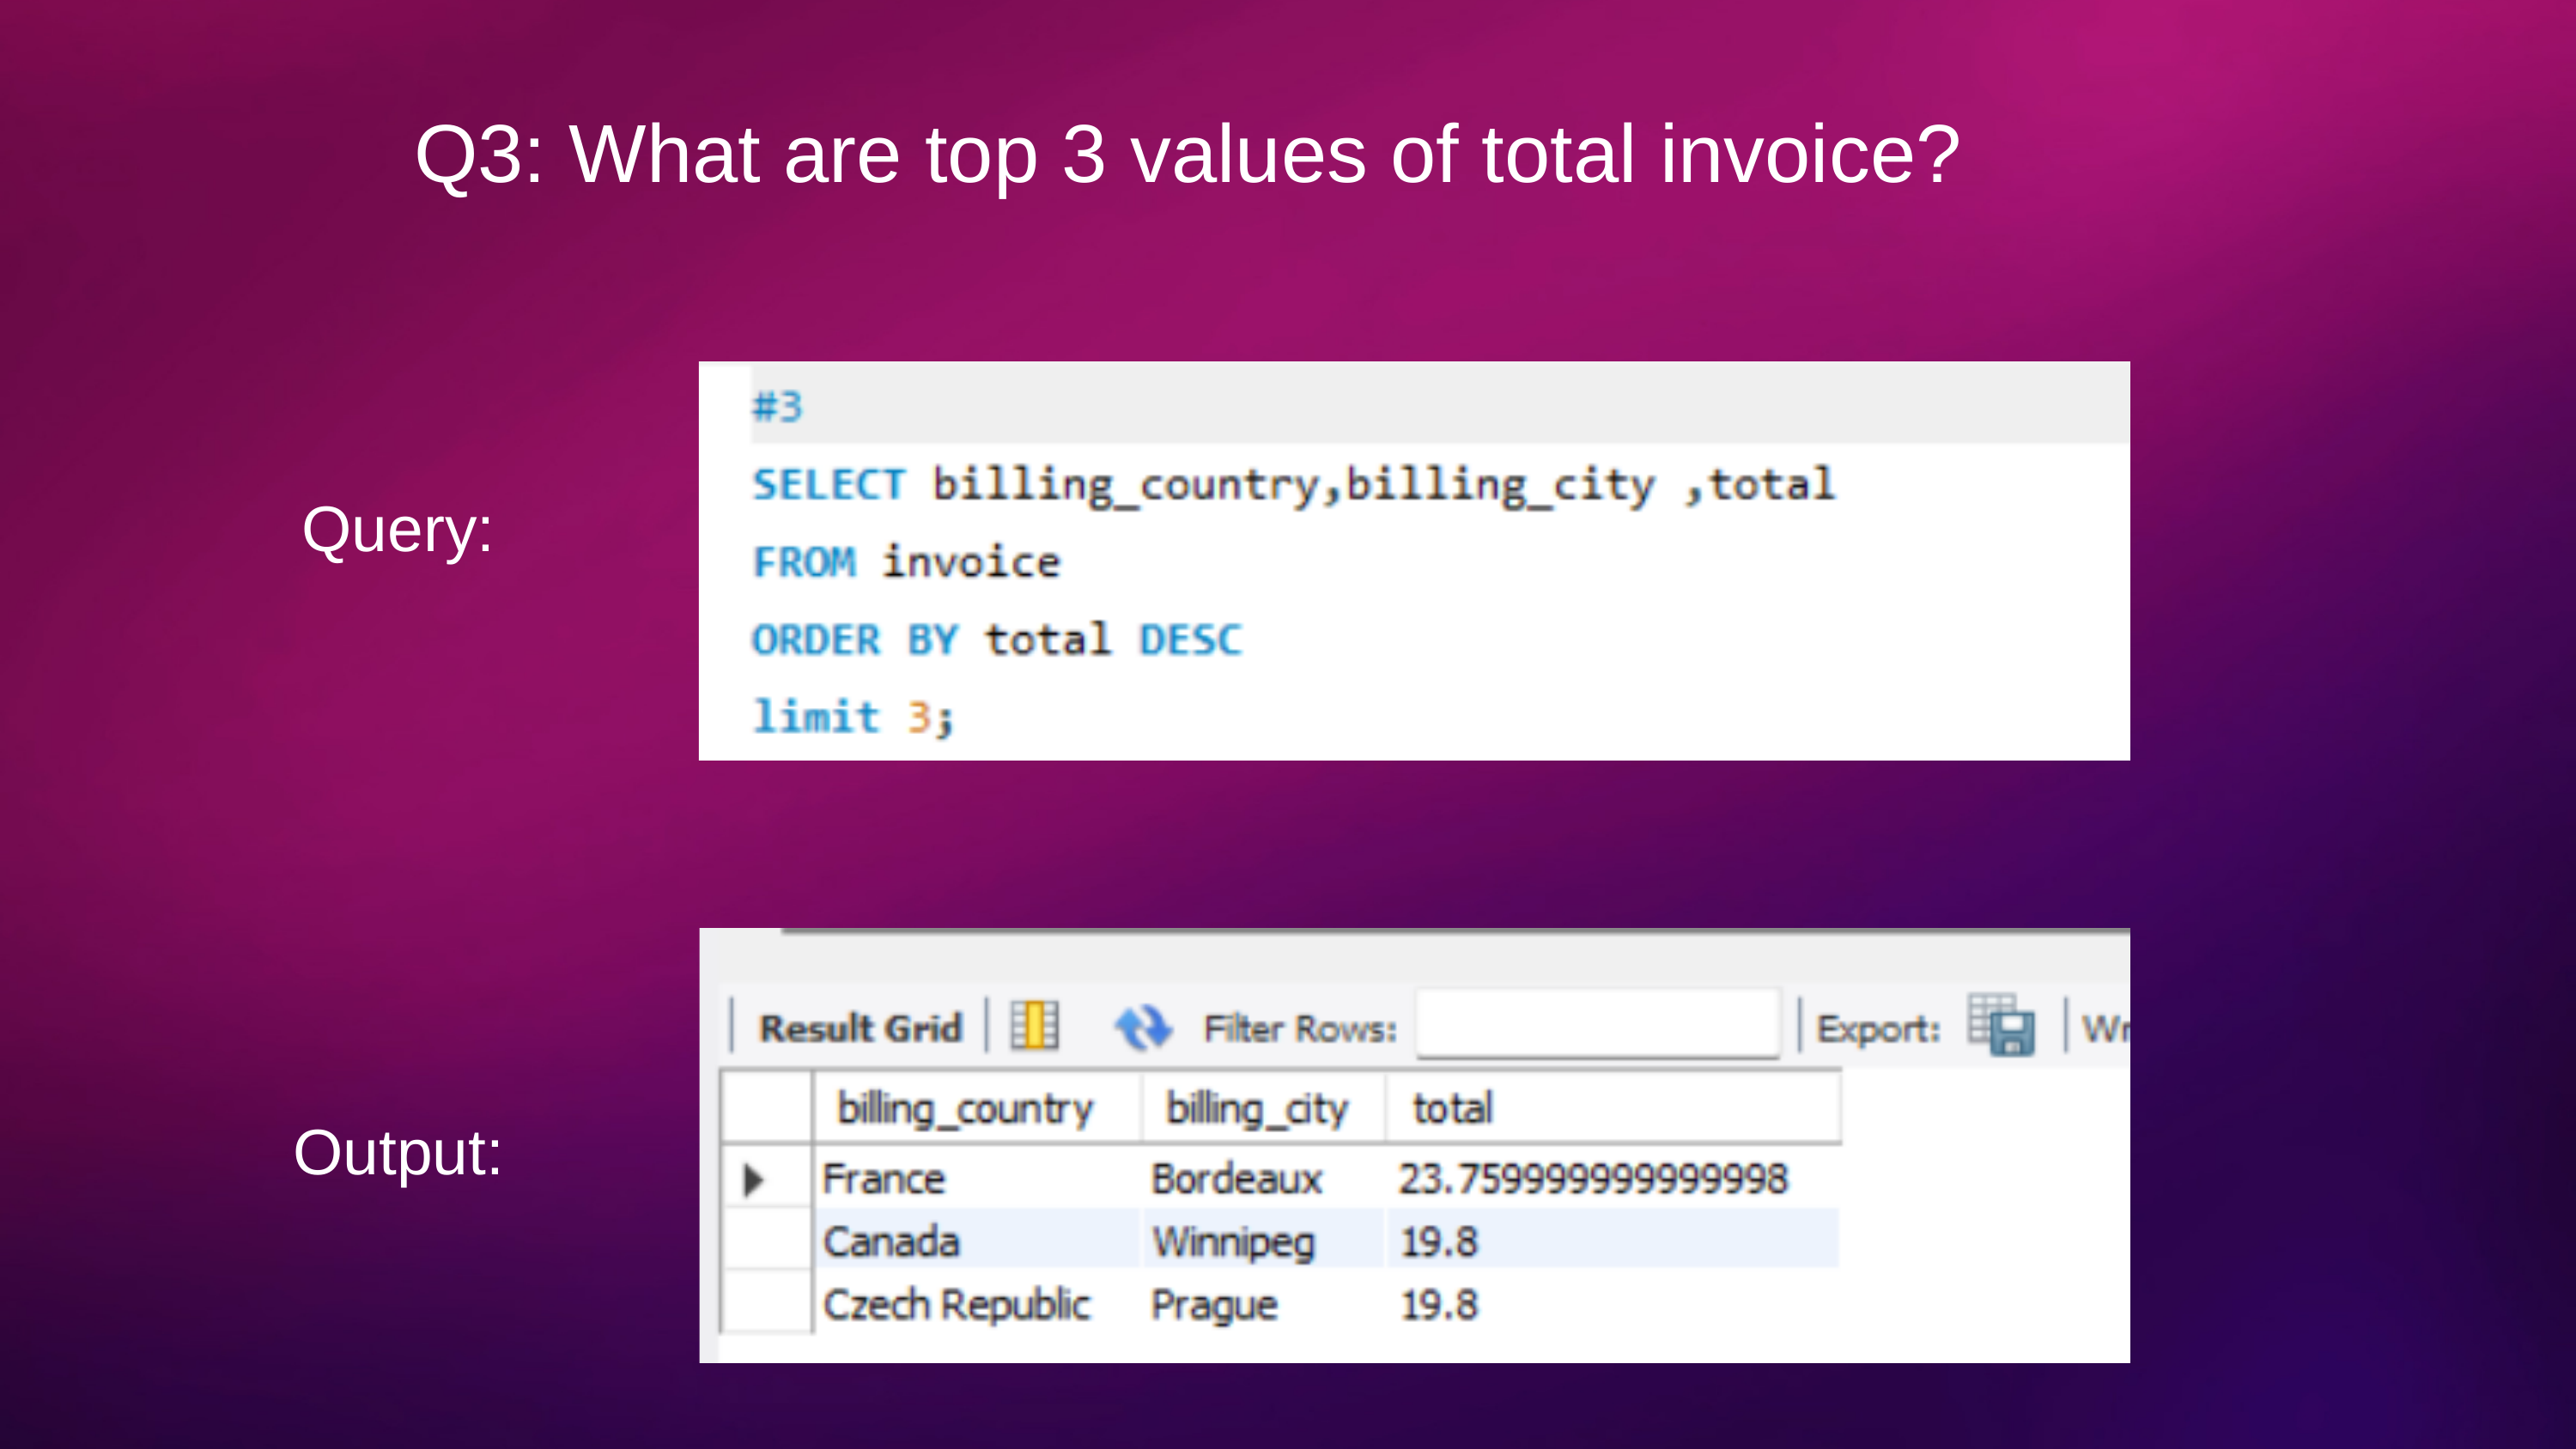

Q3: What are top 3 values of total invoice?

Query:

Output: